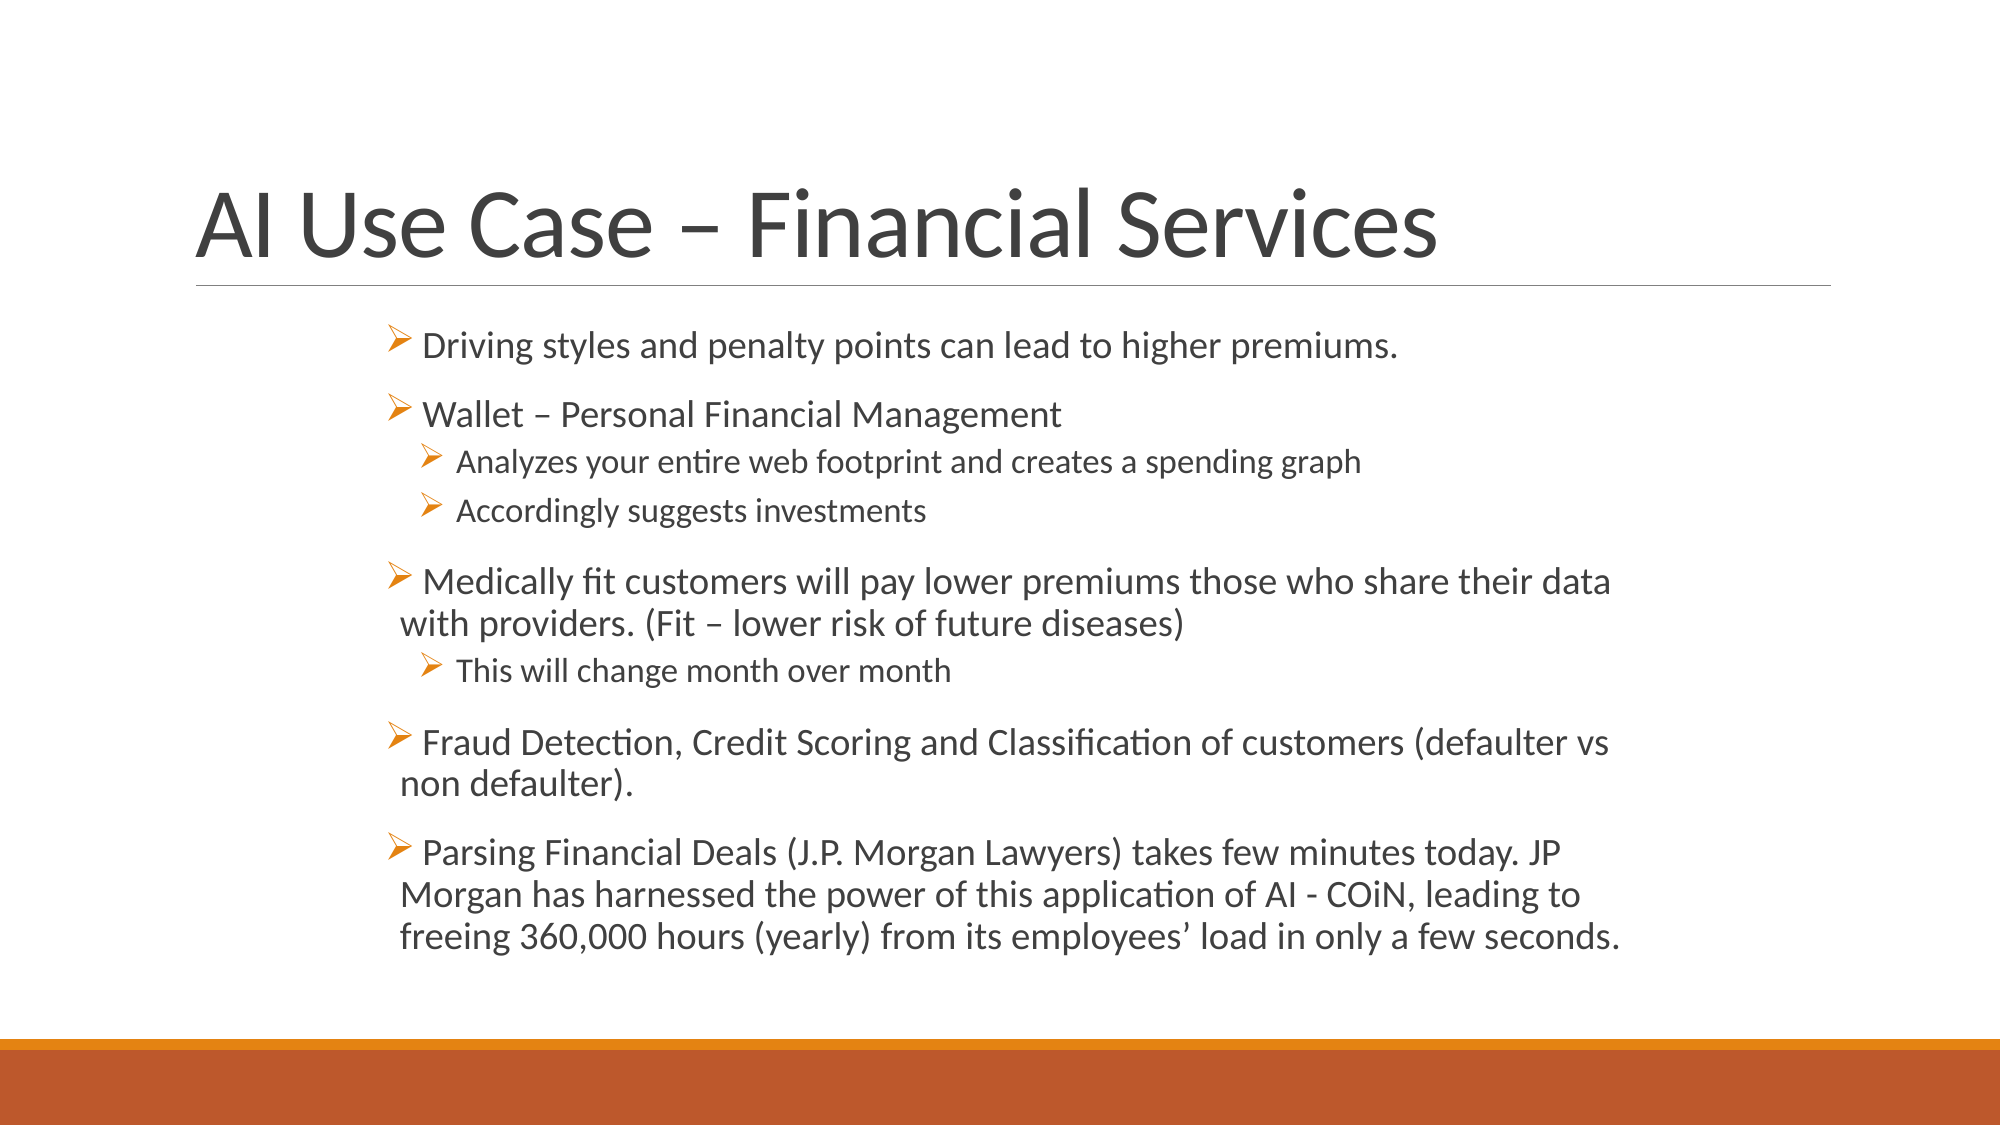

# AI Use Case – Financial Services
 Driving styles and penalty points can lead to higher premiums.
 Wallet – Personal Financial Management
 Analyzes your entire web footprint and creates a spending graph
 Accordingly suggests investments
 Medically fit customers will pay lower premiums those who share their data with providers. (Fit – lower risk of future diseases)
 This will change month over month
 Fraud Detection, Credit Scoring and Classification of customers (defaulter vs non defaulter).
 Parsing Financial Deals (J.P. Morgan Lawyers) takes few minutes today. JP Morgan has harnessed the power of this application of AI - COiN, leading to freeing 360,000 hours (yearly) from its employees’ load in only a few seconds.